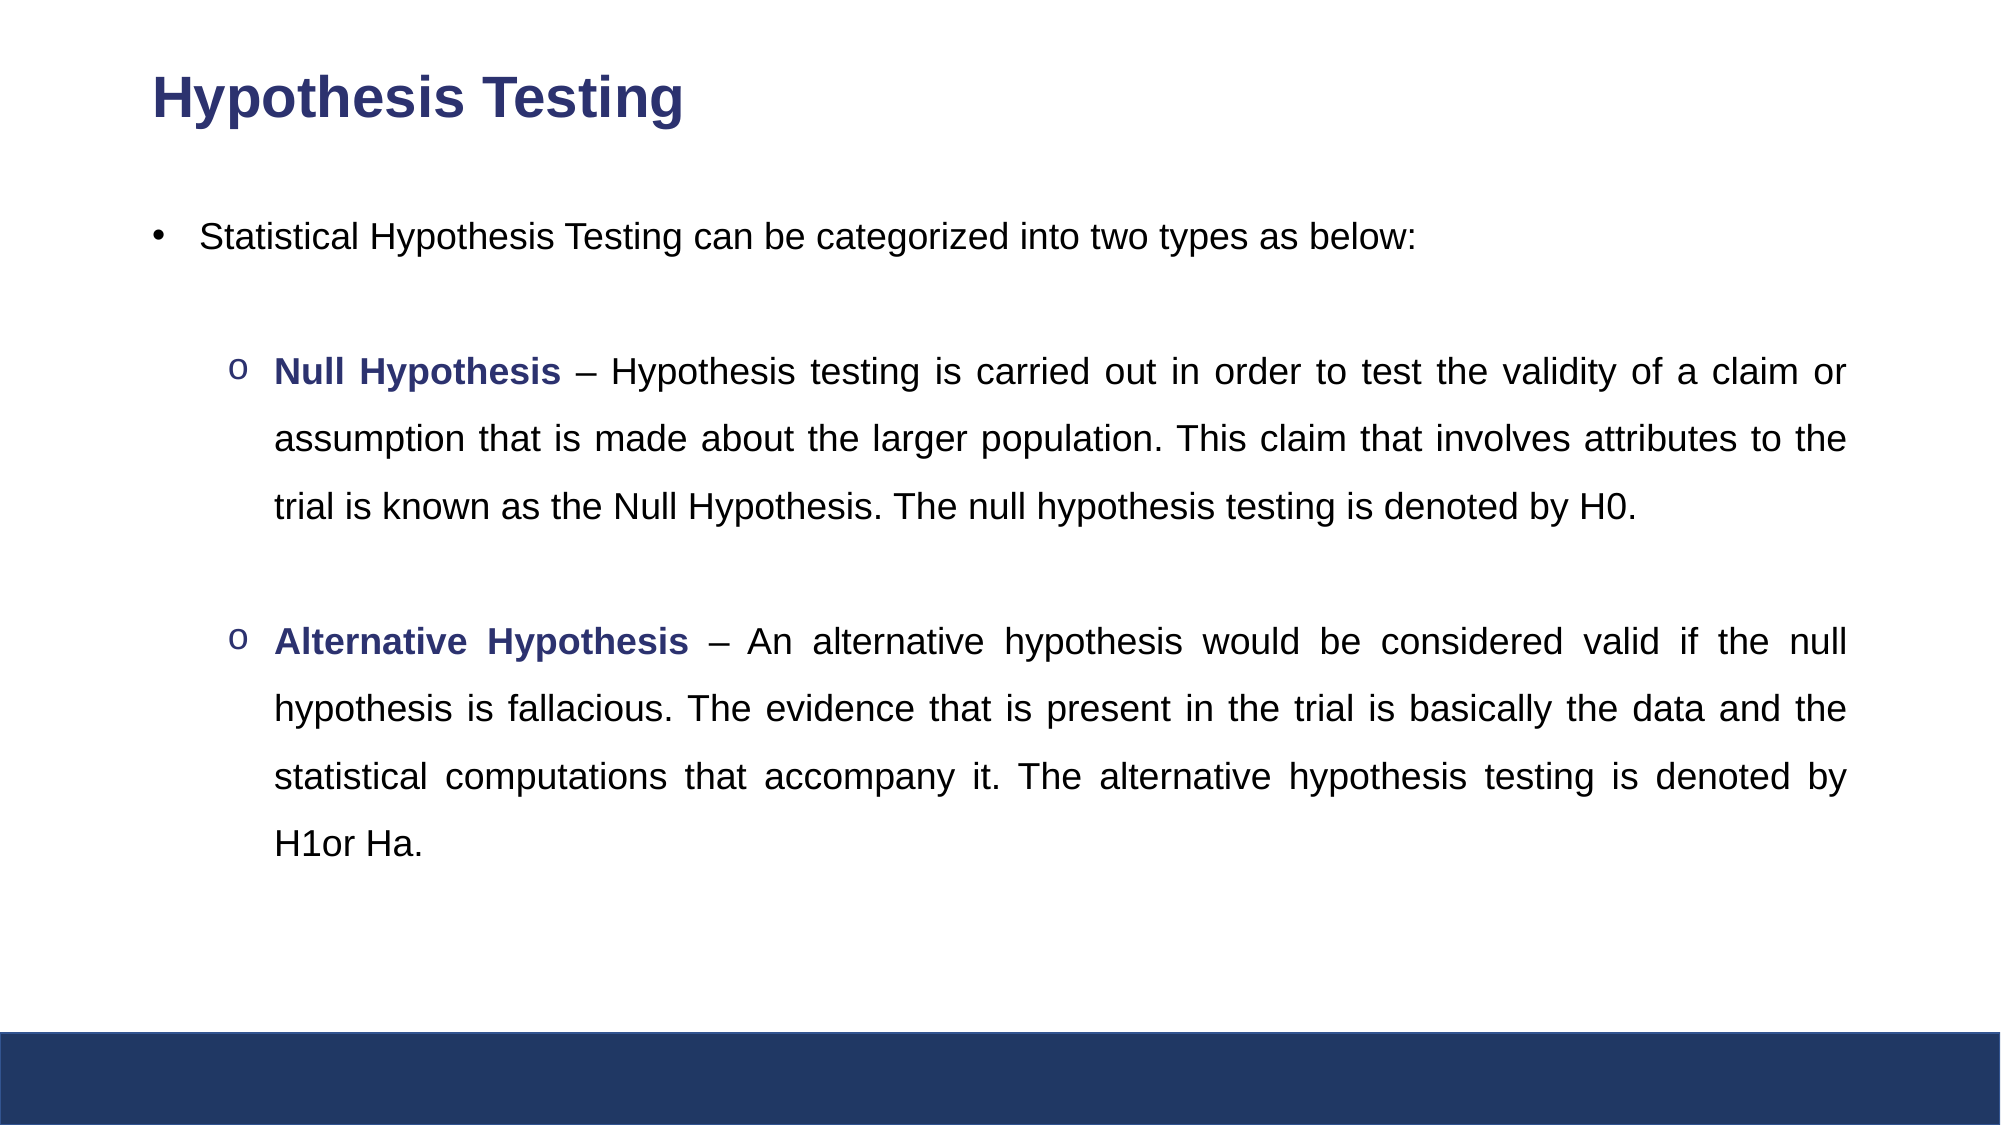

Hypothesis Testing
Statistical Hypothesis Testing can be categorized into two types as below:

Null Hypothesis – Hypothesis testing is carried out in order to test the validity of a claim or assumption that is made about the larger population. This claim that involves attributes to the trial is known as the Null Hypothesis. The null hypothesis testing is denoted by H0.

Alternative Hypothesis – An alternative hypothesis would be considered valid if the null hypothesis is fallacious. The evidence that is present in the trial is basically the data and the statistical computations that accompany it. The alternative hypothesis testing is denoted by H1or Ha.
52